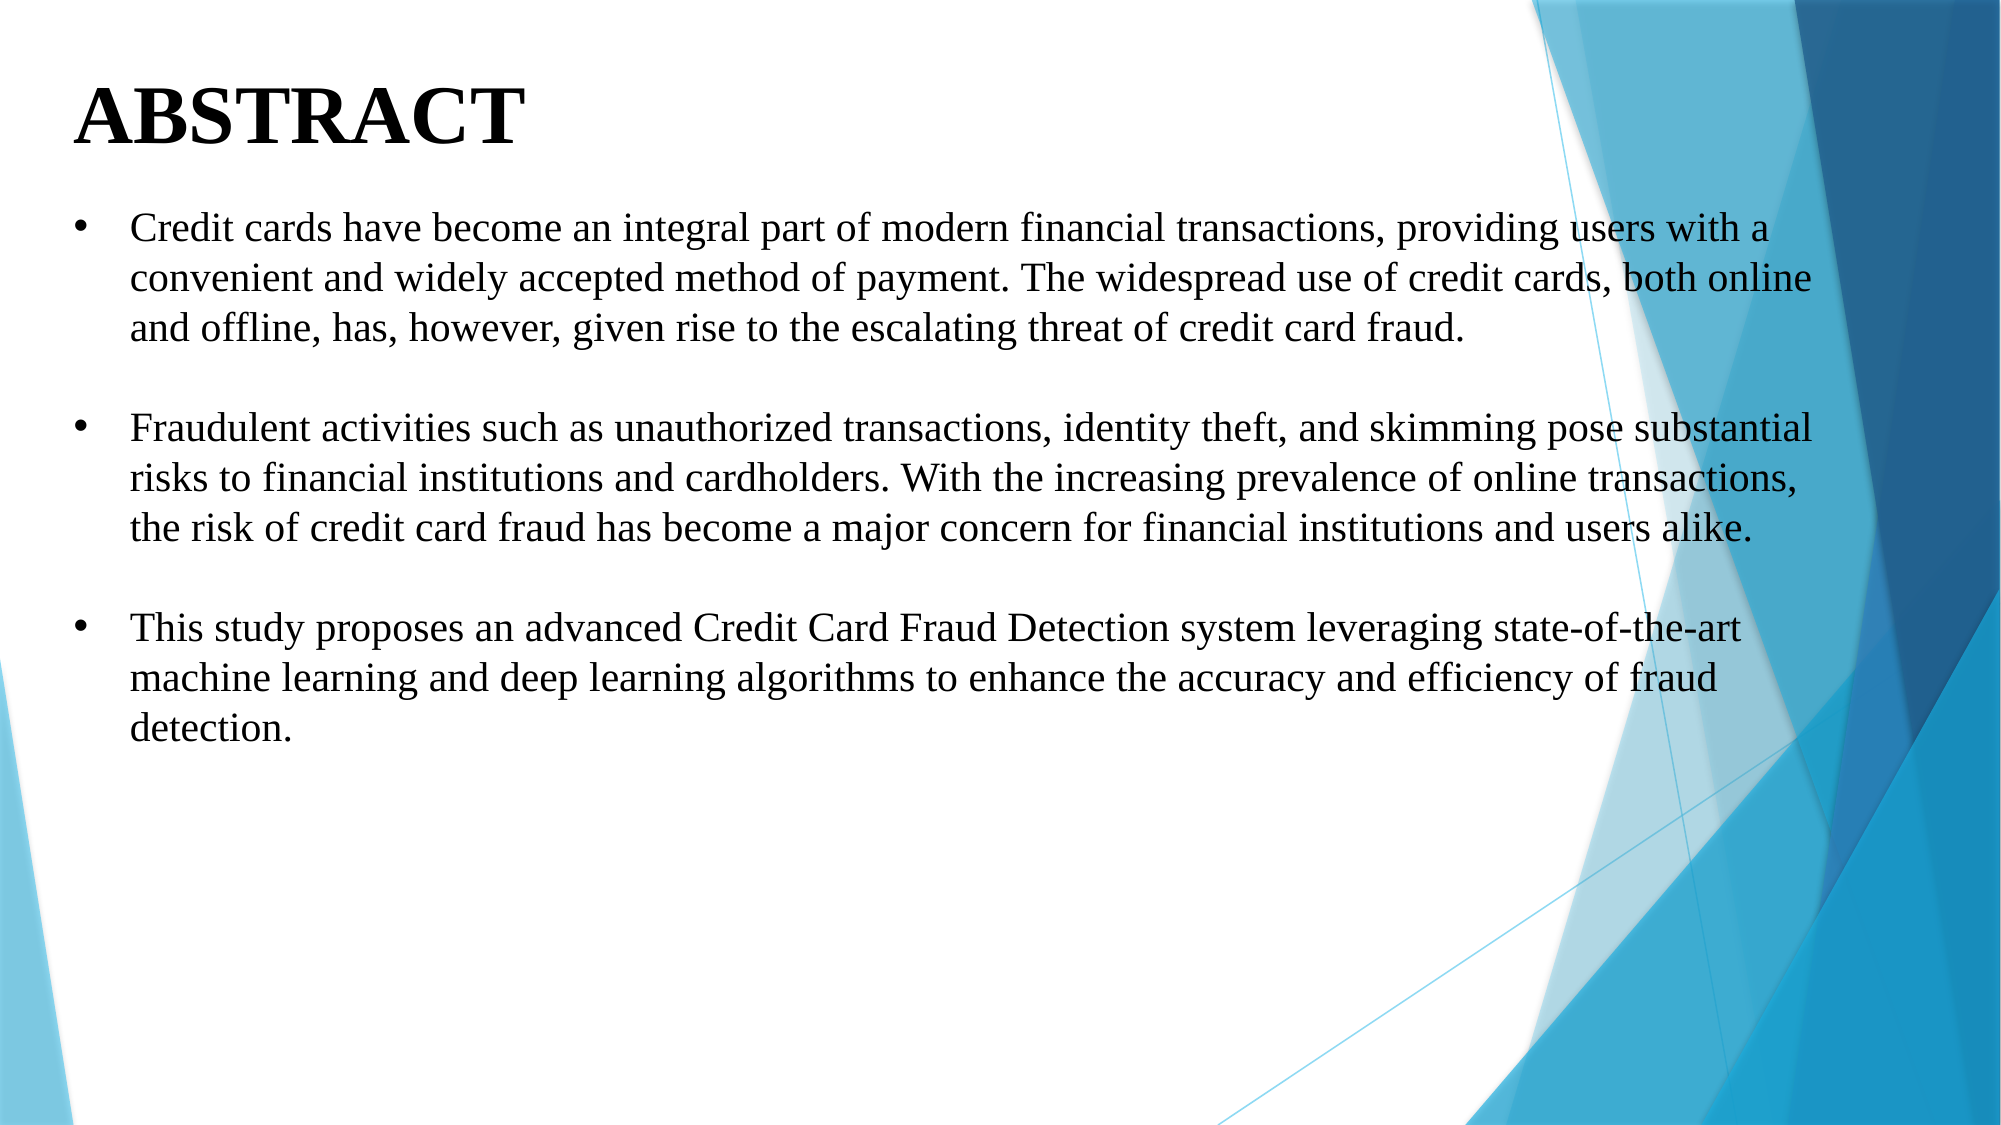

ABSTRACT
Credit cards have become an integral part of modern financial transactions, providing users with a convenient and widely accepted method of payment. The widespread use of credit cards, both online and offline, has, however, given rise to the escalating threat of credit card fraud.

Fraudulent activities such as unauthorized transactions, identity theft, and skimming pose substantial risks to financial institutions and cardholders. With the increasing prevalence of online transactions, the risk of credit card fraud has become a major concern for financial institutions and users alike.

This study proposes an advanced Credit Card Fraud Detection system leveraging state-of-the-art machine learning and deep learning algorithms to enhance the accuracy and efficiency of fraud detection.